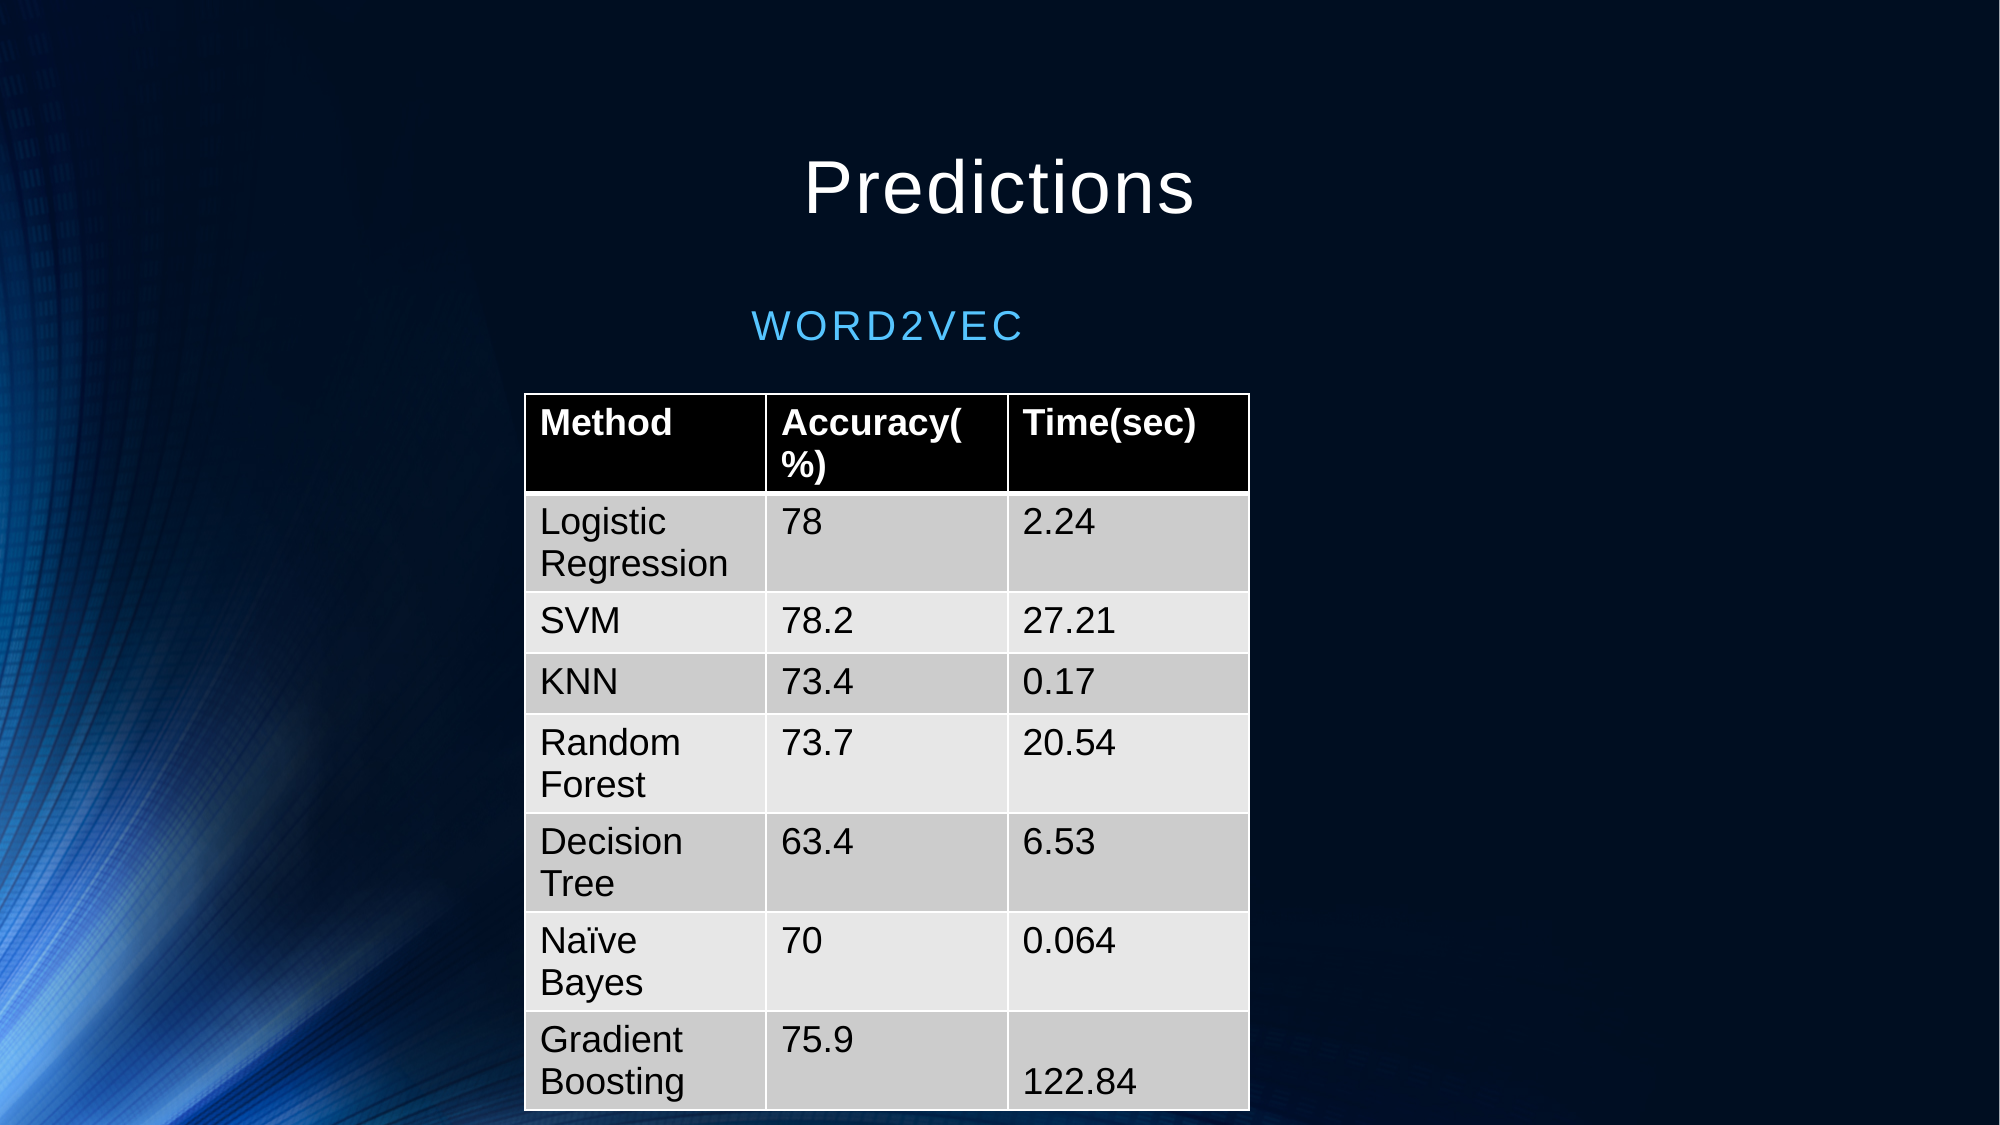

# Predictions
Word2vec
| Method | Accuracy(%) | Time(sec) |
| --- | --- | --- |
| Logistic Regression | 78 | 2.24 |
| SVM | 78.2 | 27.21 |
| KNN | 73.4 | 0.17 |
| Random Forest | 73.7 | 20.54 |
| Decision Tree | 63.4 | 6.53 |
| Naïve Bayes | 70 | 0.064 |
| Gradient Boosting | 75.9 | 122.84 |